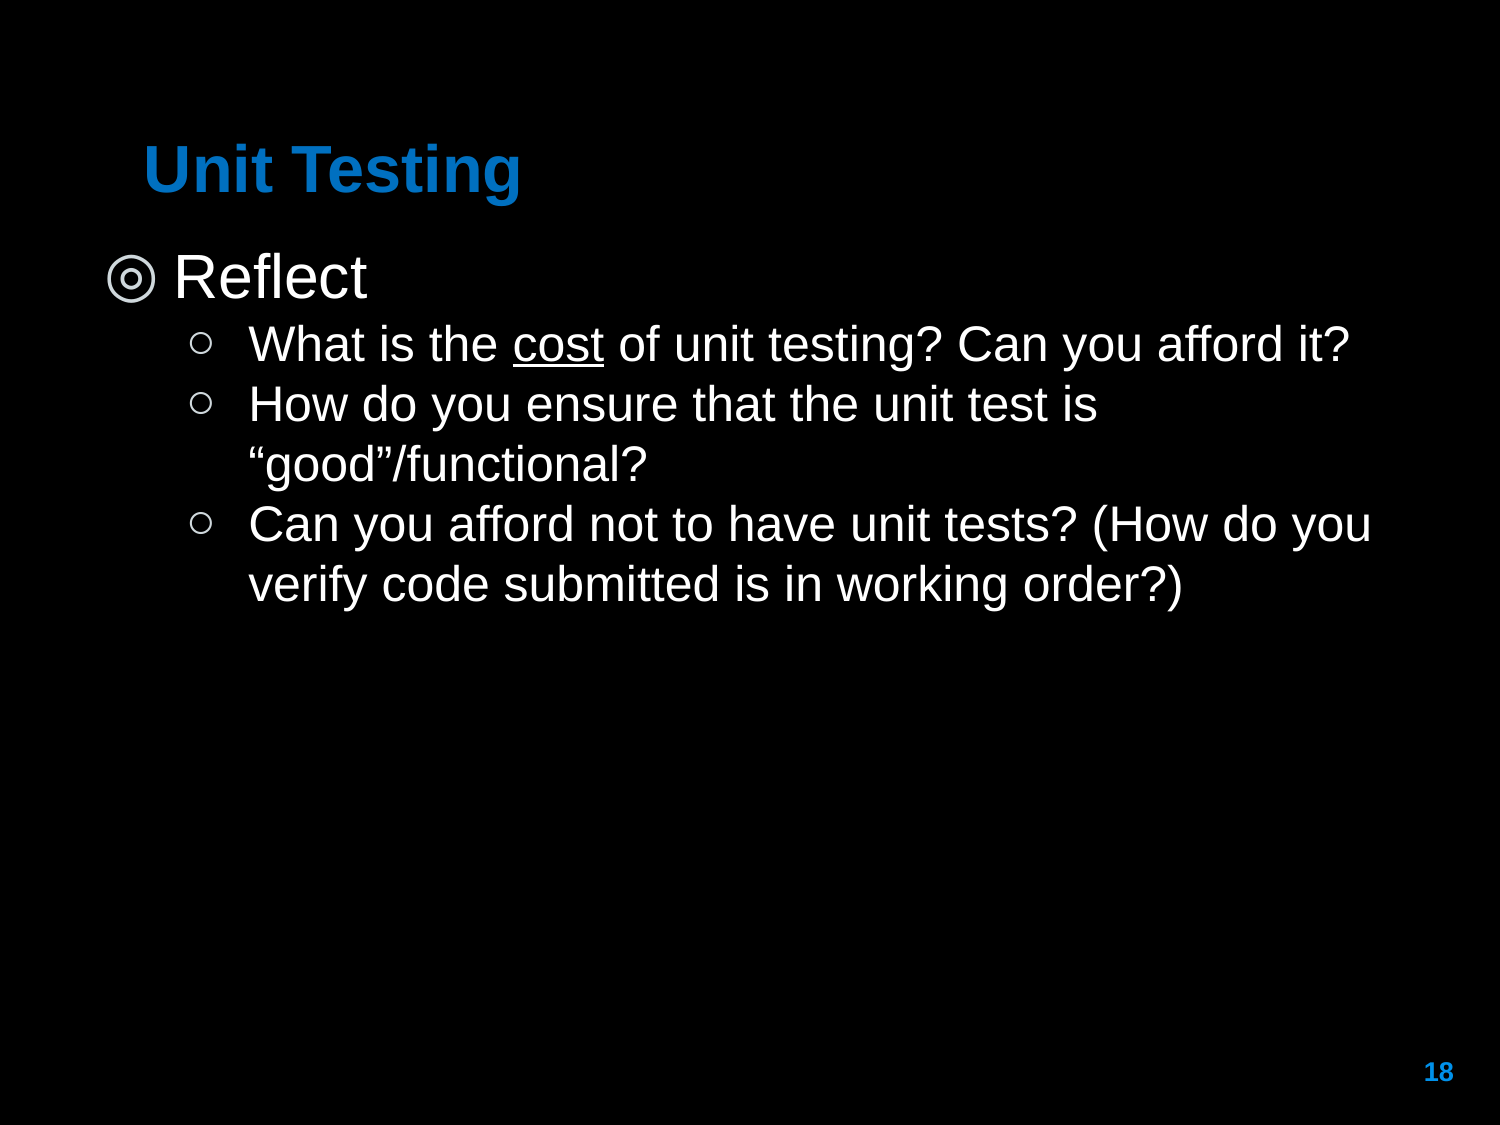

# Unit Testing
Reflect
What is the cost of unit testing? Can you afford it?
How do you ensure that the unit test is “good”/functional?
Can you afford not to have unit tests? (How do you verify code submitted is in working order?)

18